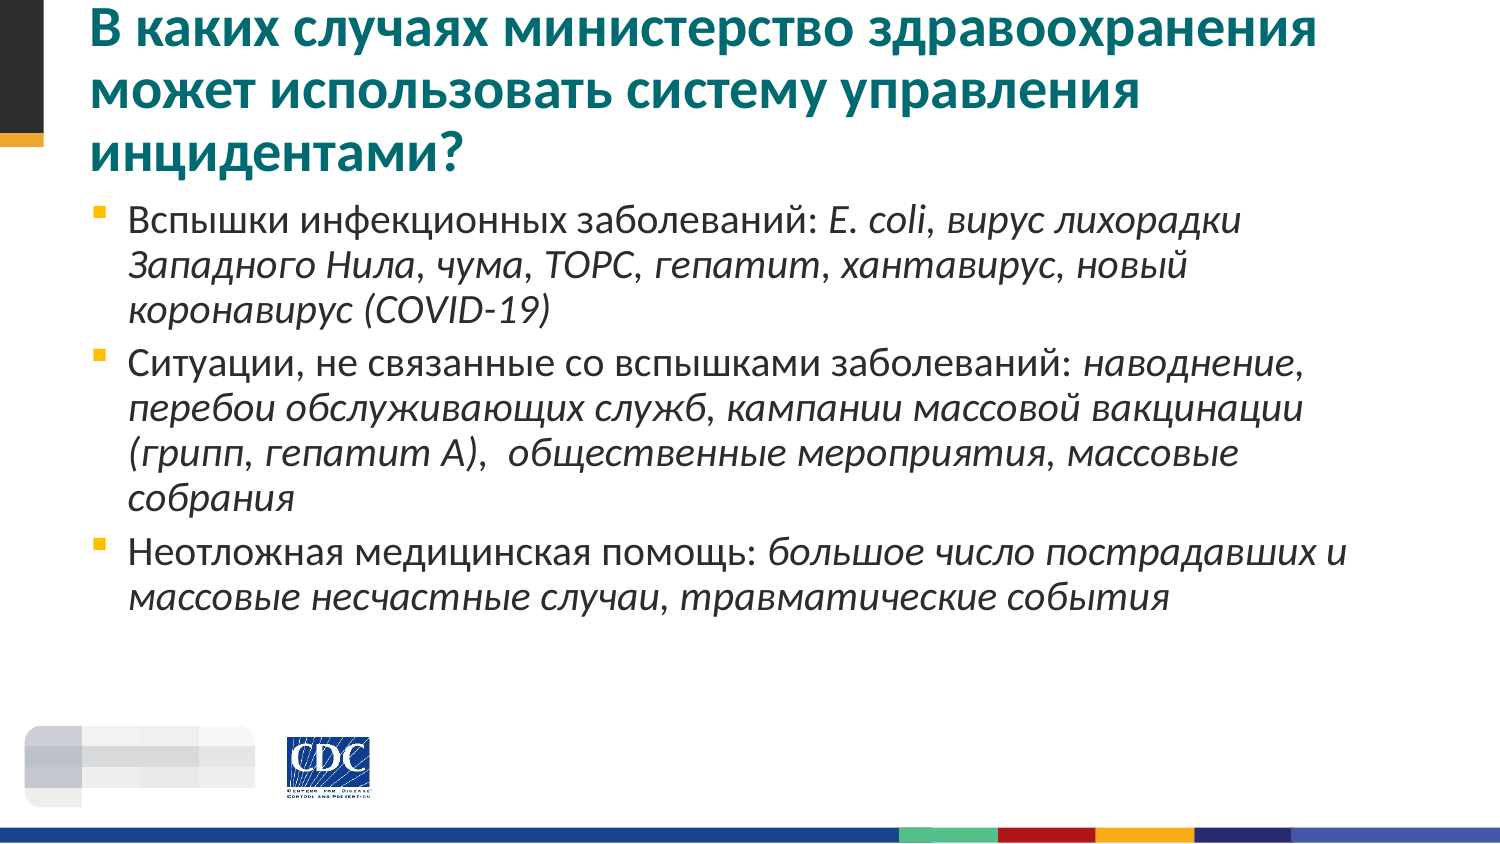

# В каких случаях министерство здравоохранения может использовать систему управления инцидентами?
Вспышки инфекционных заболеваний: E. coli, вирус лихорадки Западного Нила, чума, ТОРС, гепатит, хантавирус, новый коронавирус (COVID-19)
Ситуации, не связанные со вспышками заболеваний: наводнение, перебои обслуживающих служб, кампании массовой вакцинации (грипп, гепатит А),  общественные мероприятия, массовые собрания
Неотложная медицинская помощь: большое число пострадавших и массовые несчастные случаи, травматические события